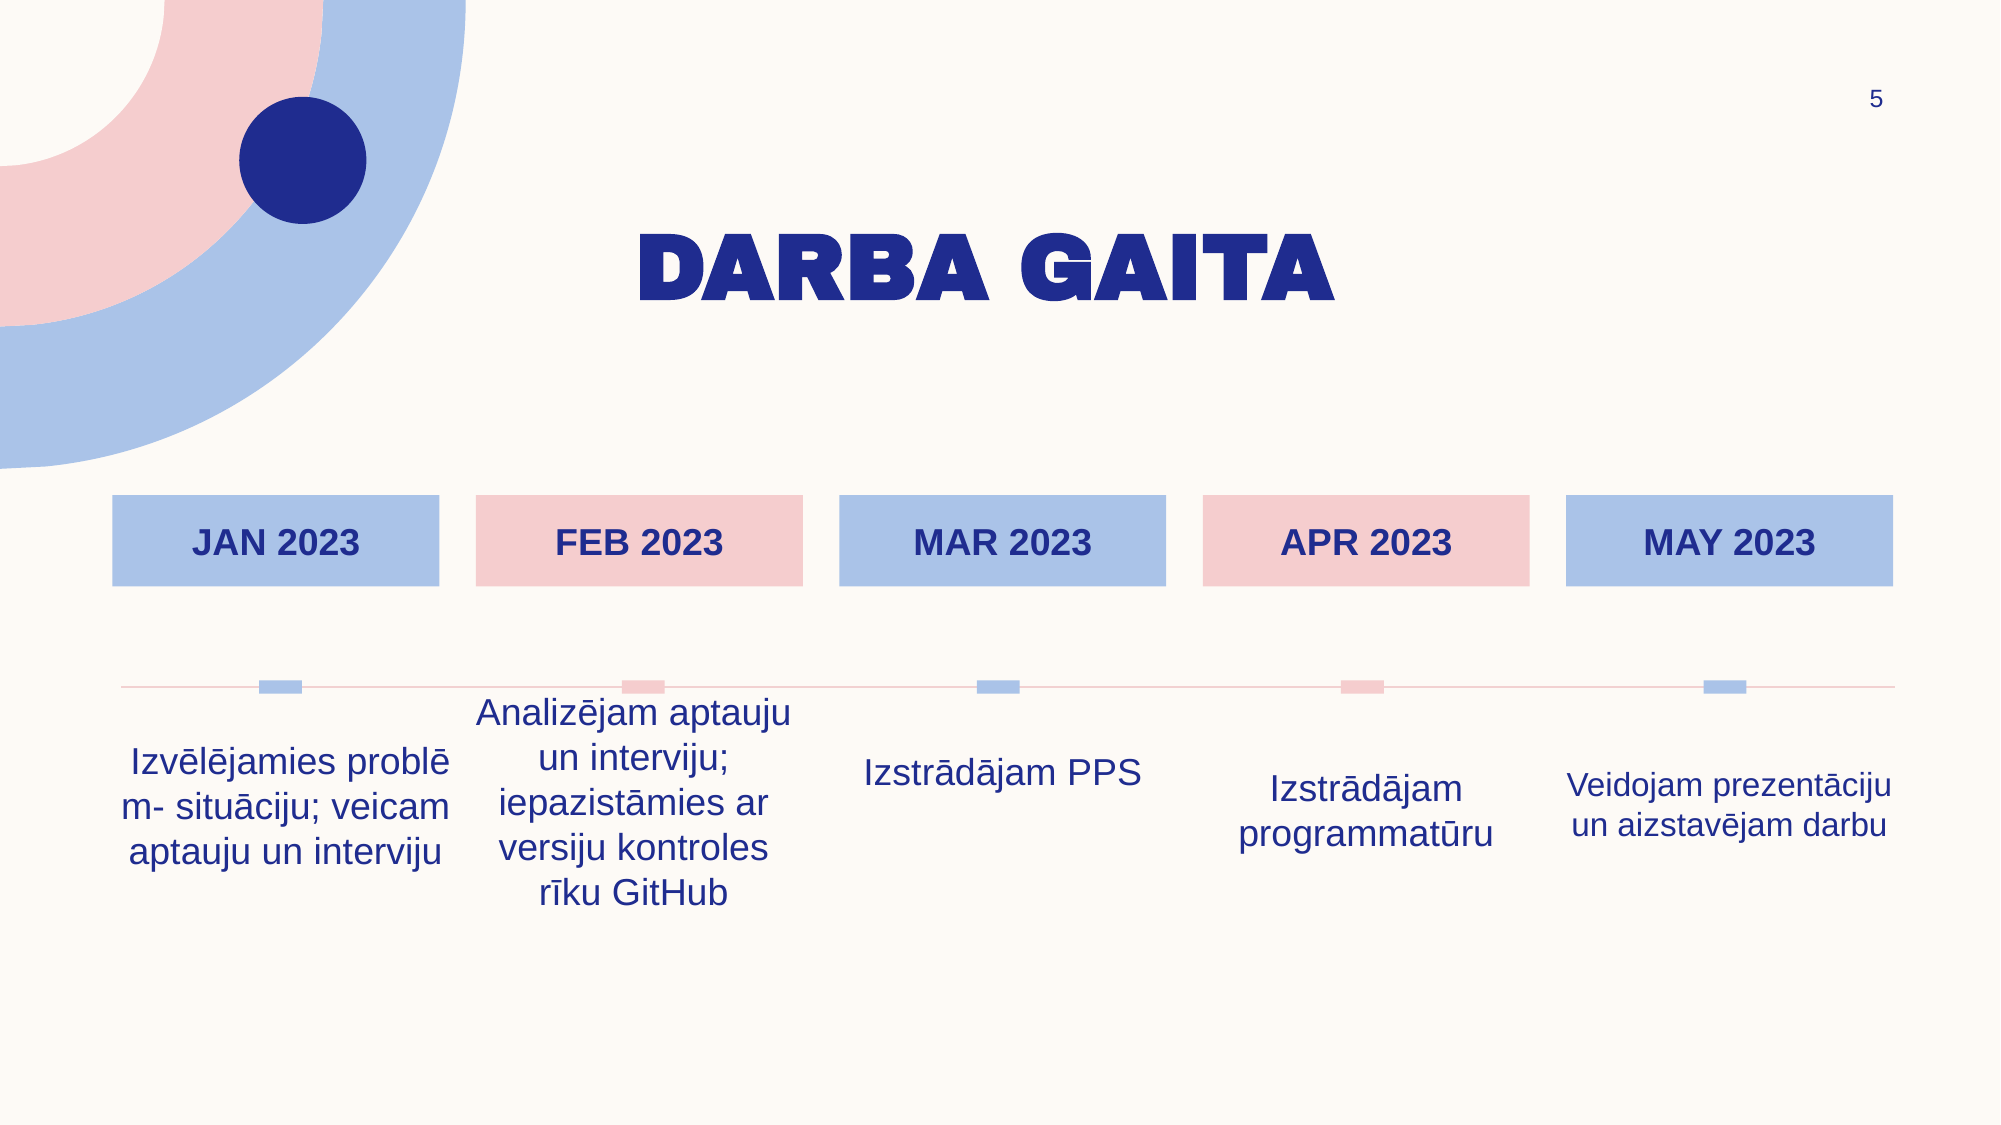

5
# Darba gaita
jan 2023
feb 2023
mar 2023
Apr 2023
MAY 2023

Analizējam aptauju un interviju; iepazistāmies ar versiju kontroles rīku GitHub
 Izvēlējamies problēm- situāciju; veicam aptauju un interviju
Izstrādājam PPS
Izstrādājam programmatūru
Veidojam prezentāciju un aizstavējam darbu